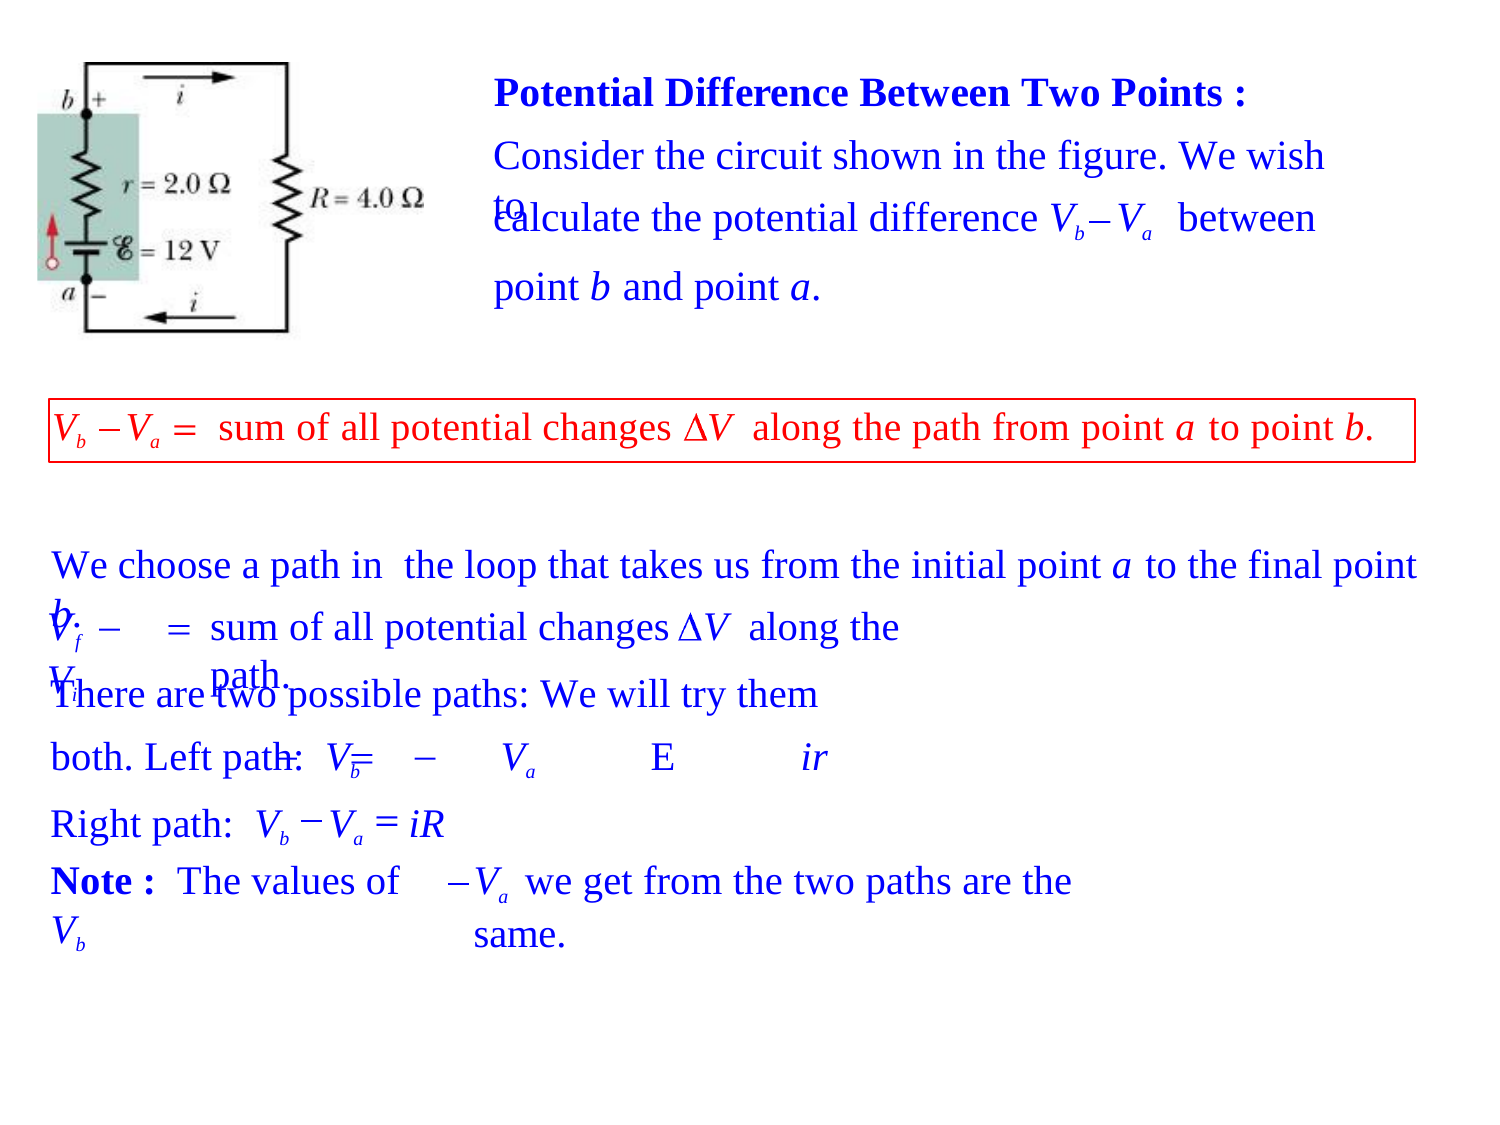

# Potential Difference Between Two Points :

Consider the circuit shown in the figure. We wish to

calculate the potential difference Vb	Va

point b and point a.
between

Vb	Va	sum of all potential changes
V  along the path from point a to point b.
We choose a path in  the loop that takes us from the initial point a to the final point b.

Vf	Vi
sum of all potential changes	V  along the path.
There are two possible paths: We will try them both. Left path:  Vb	Va	E	ir

Right path:  Vb	Va	iR

Note :  The values of Vb
Va   we get from the two paths are the same.